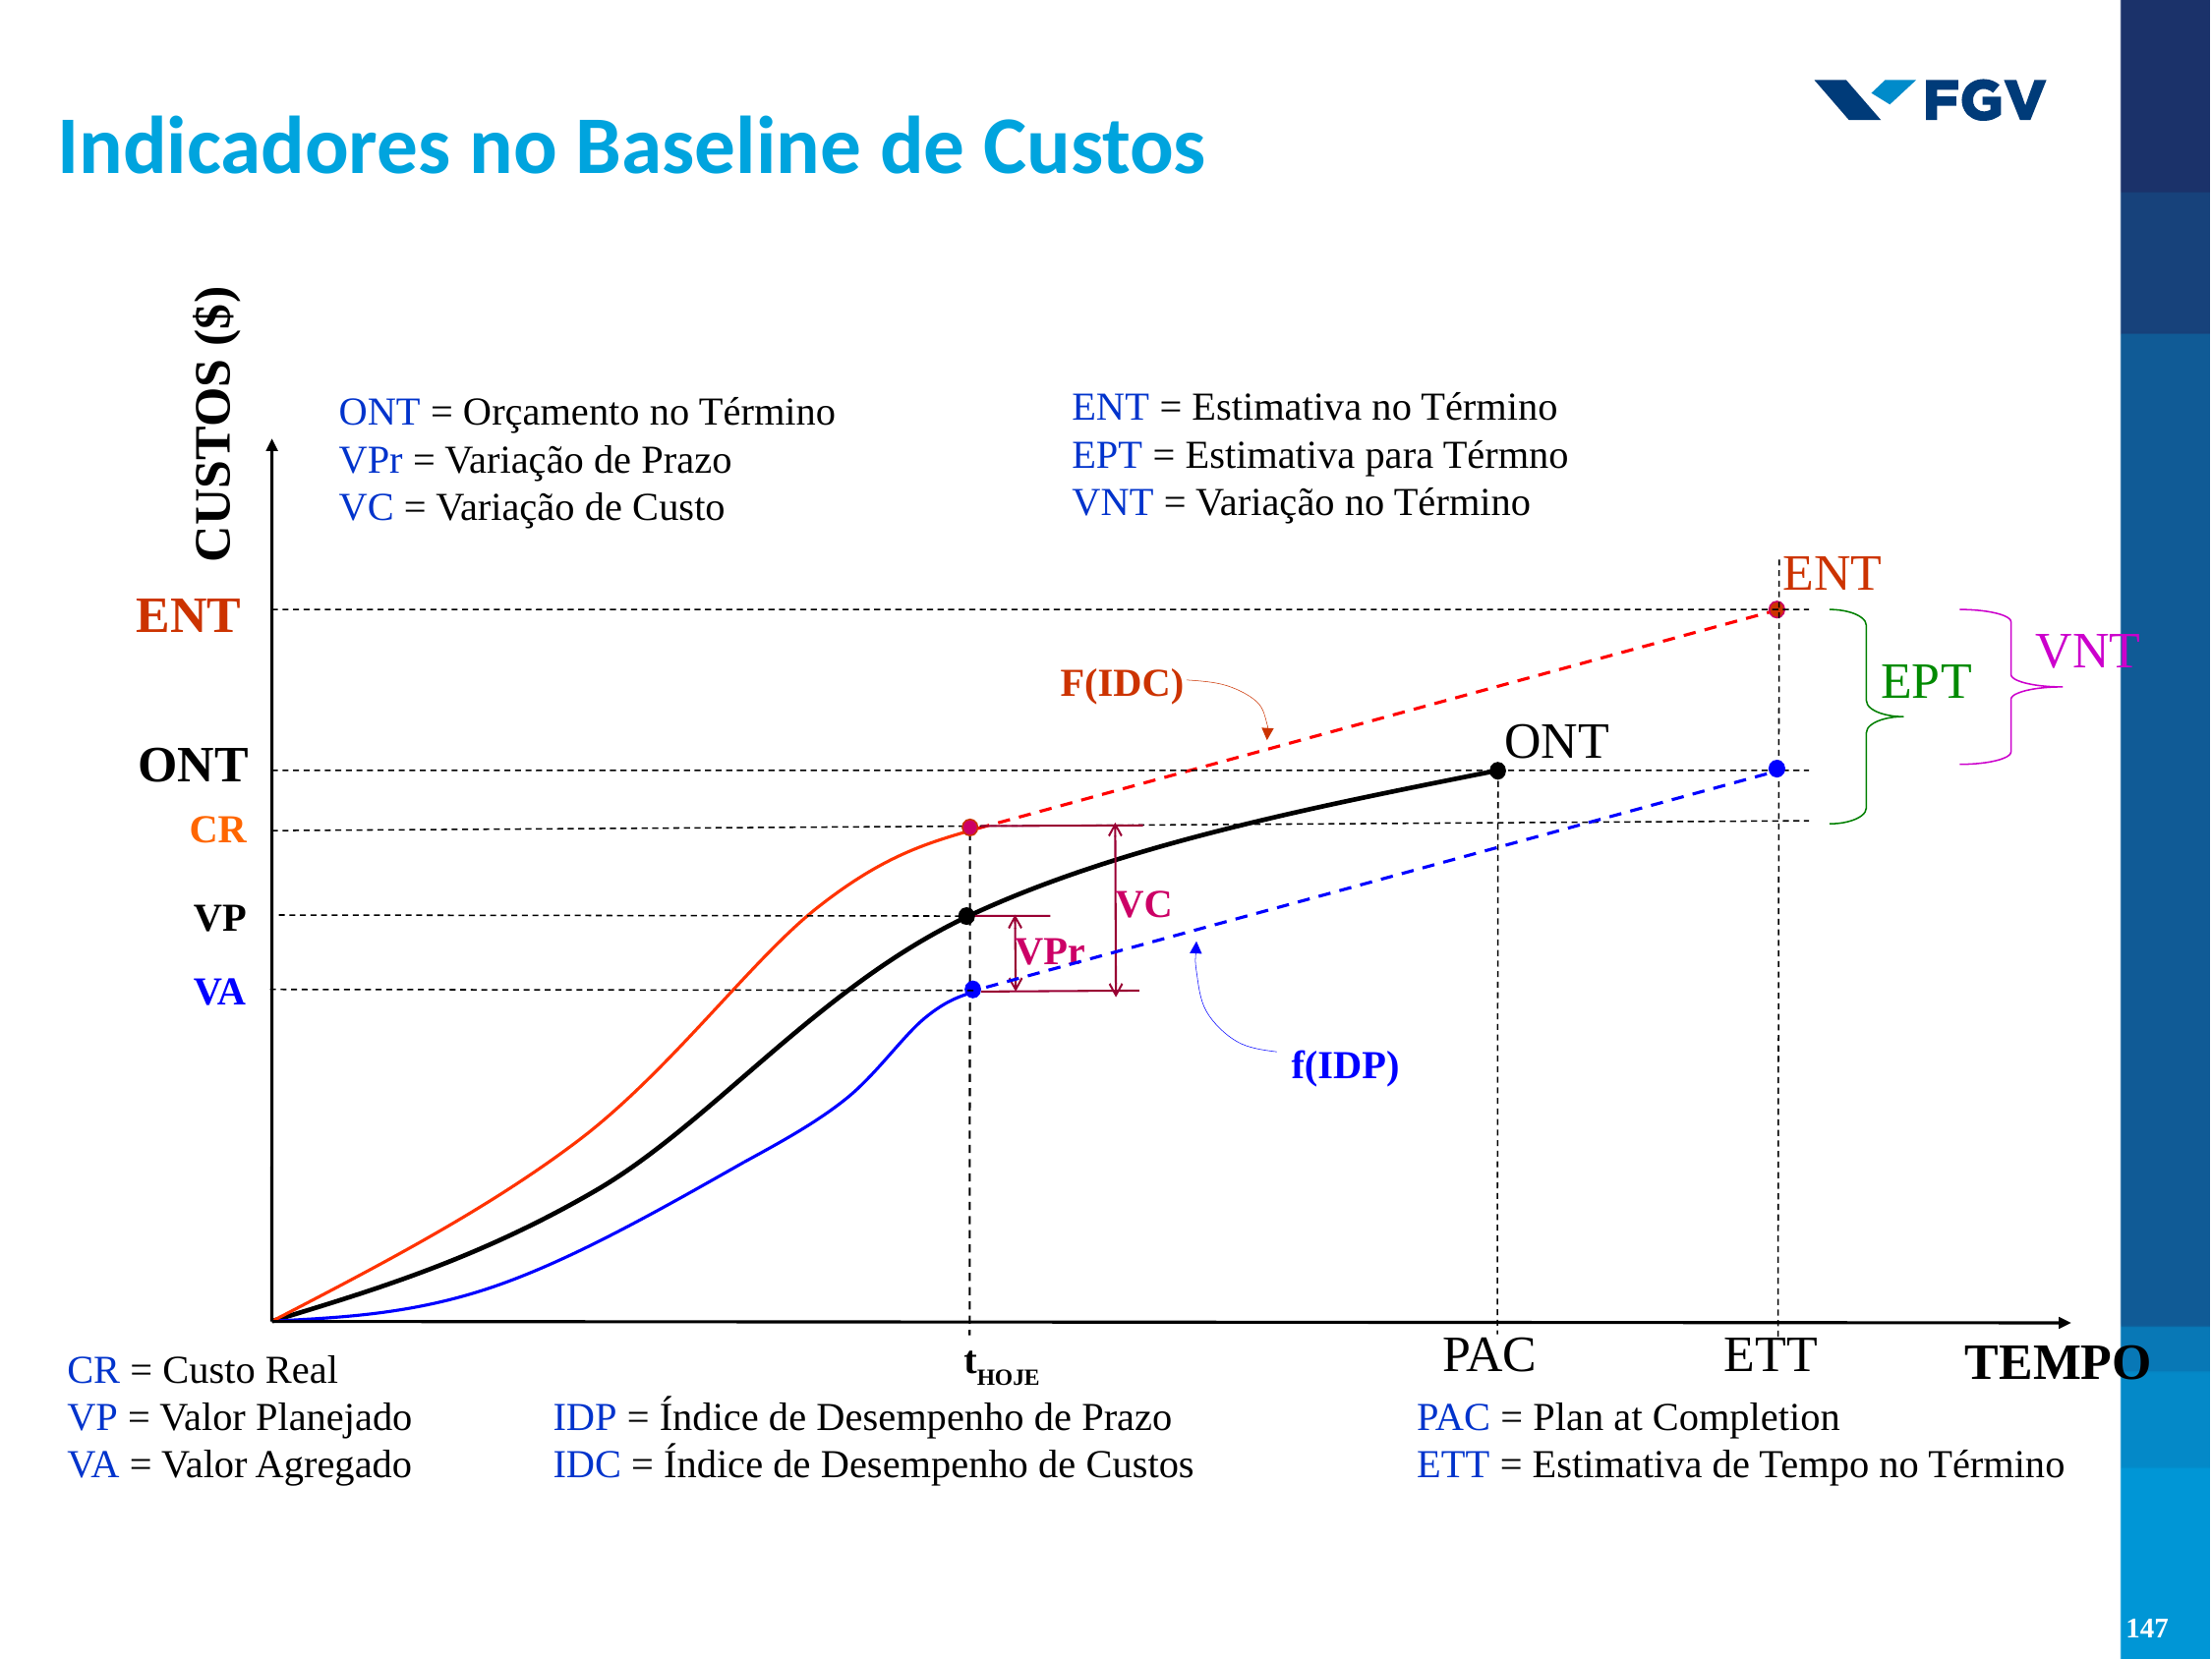

Indicadores no Baseline de Custos
ENT = Estimativa no Término
EPT = Estimativa para Térmno
VNT = Variação no Término
ONT = Orçamento no Término
VPr = Variação de Prazo
VC = Variação de Custo
CUSTOS ($)

ENT

ENT

VNT

EPT
F(IDC)

ONT
ONT

CR

VC

VP

VPr

f(IDP)
VA

ETT
PAC

TEMPO
tHOJE
CR = Custo Real
VP = Valor Planejado
VA = Valor Agregado
IDP = Índice de Desempenho de Prazo
IDC = Índice de Desempenho de Custos
PAC = Plan at Completion
ETT = Estimativa de Tempo no Término